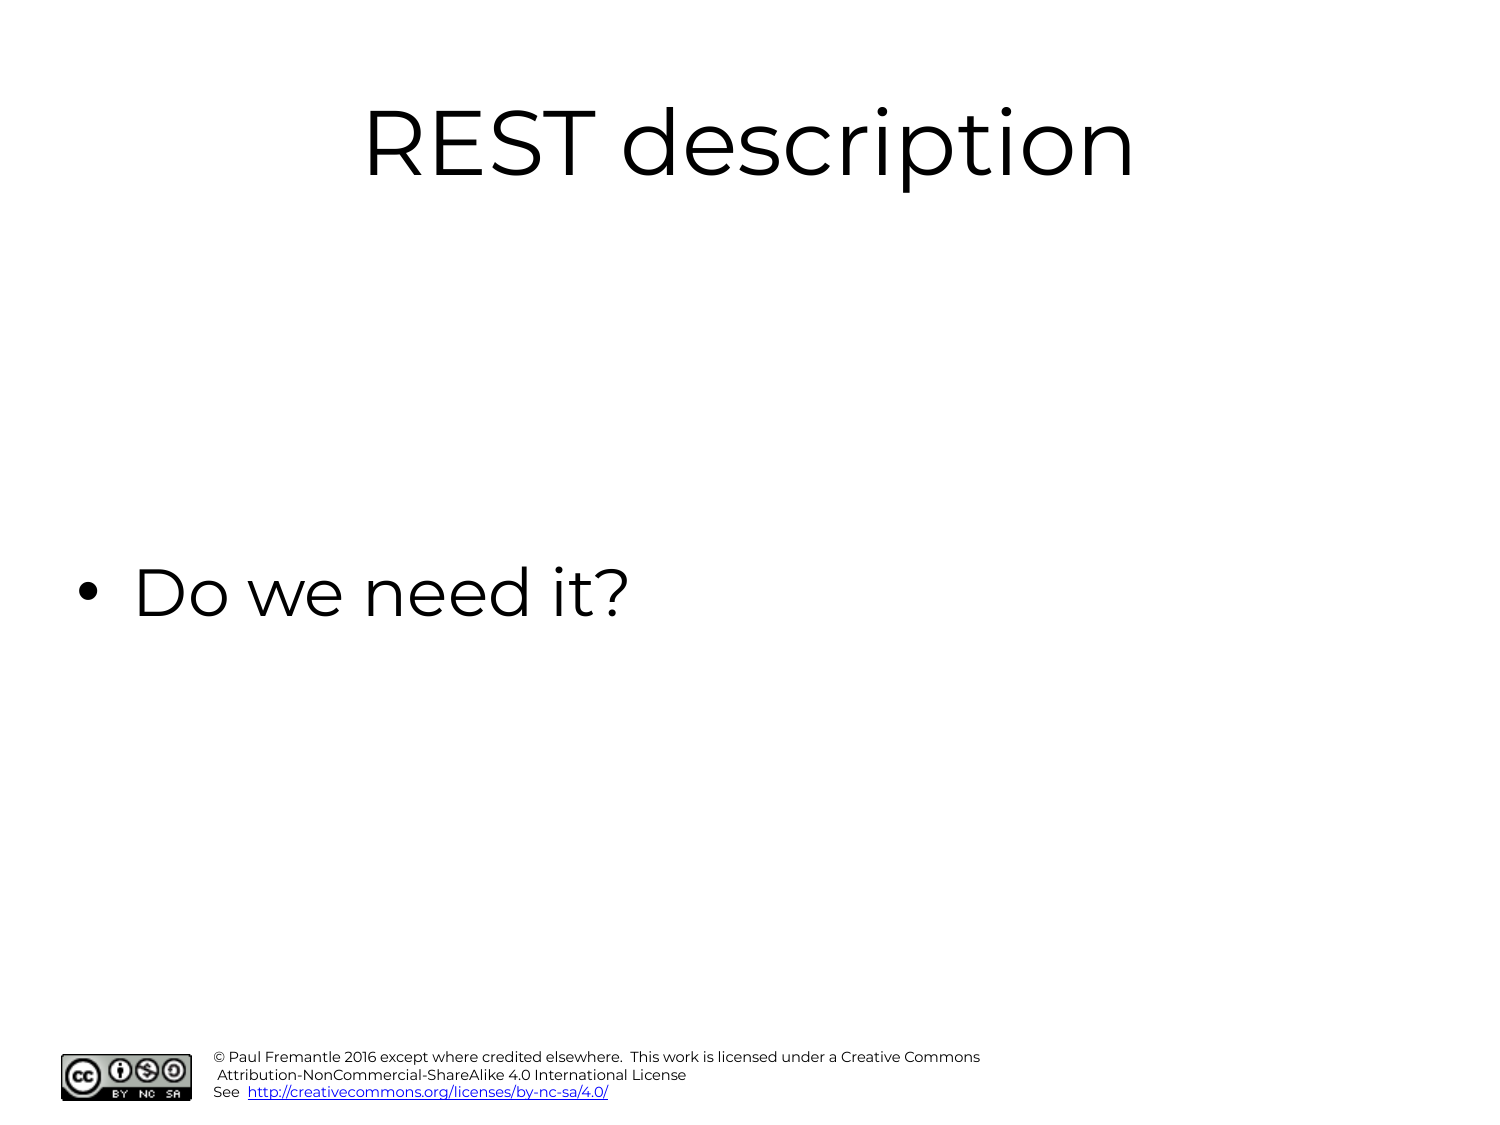

# REST description

Do we need it?